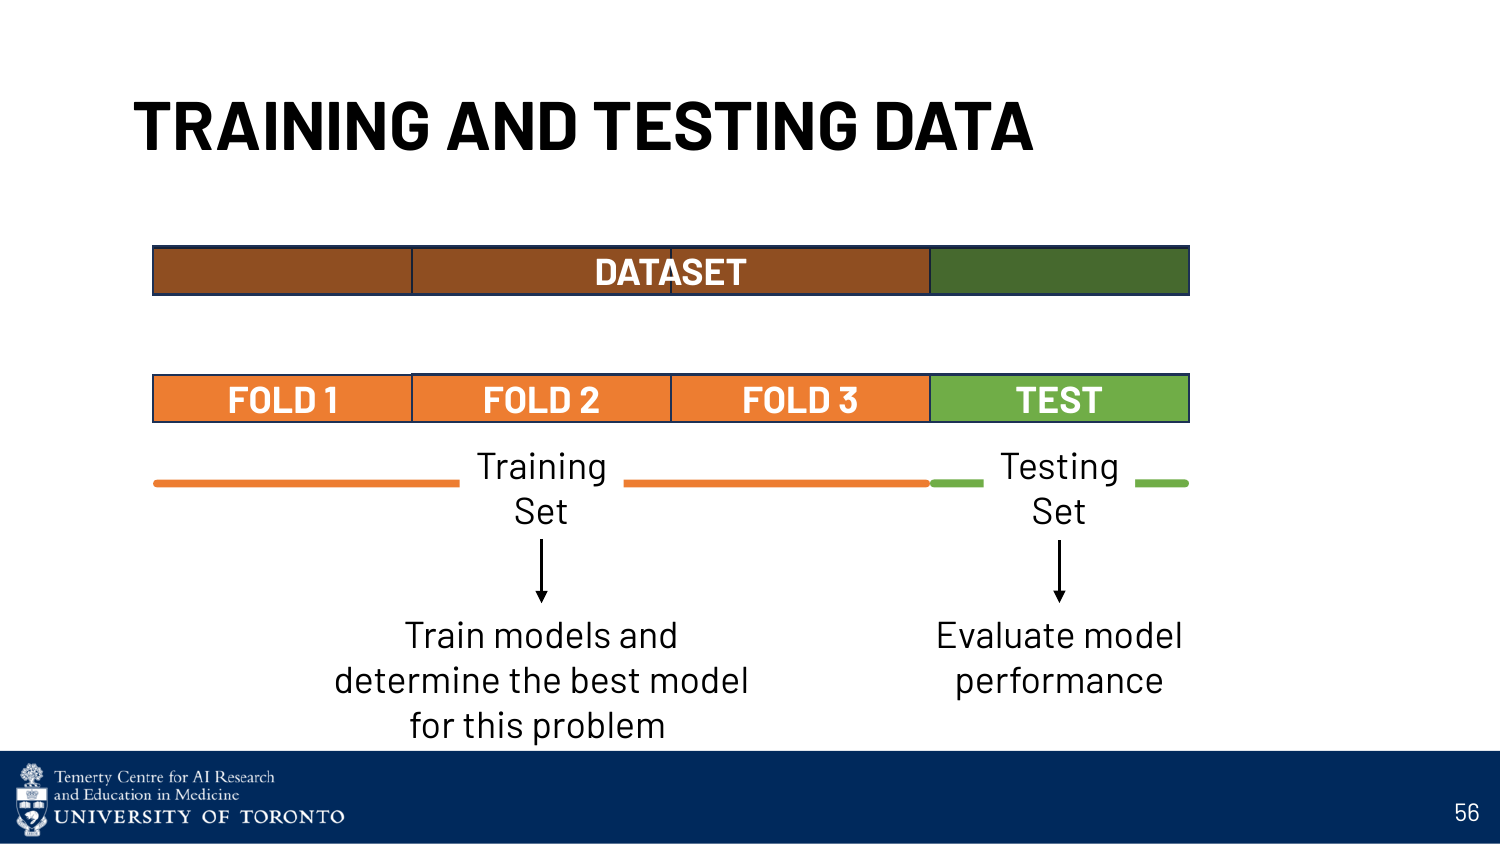

# TRAINING AND TESTING DATA
DATASET

FOLD 2
FOLD 3
TEST
FOLD 1
Training Set
Testing Set

Train models and determine the best model for this problem
Evaluate model performance
56